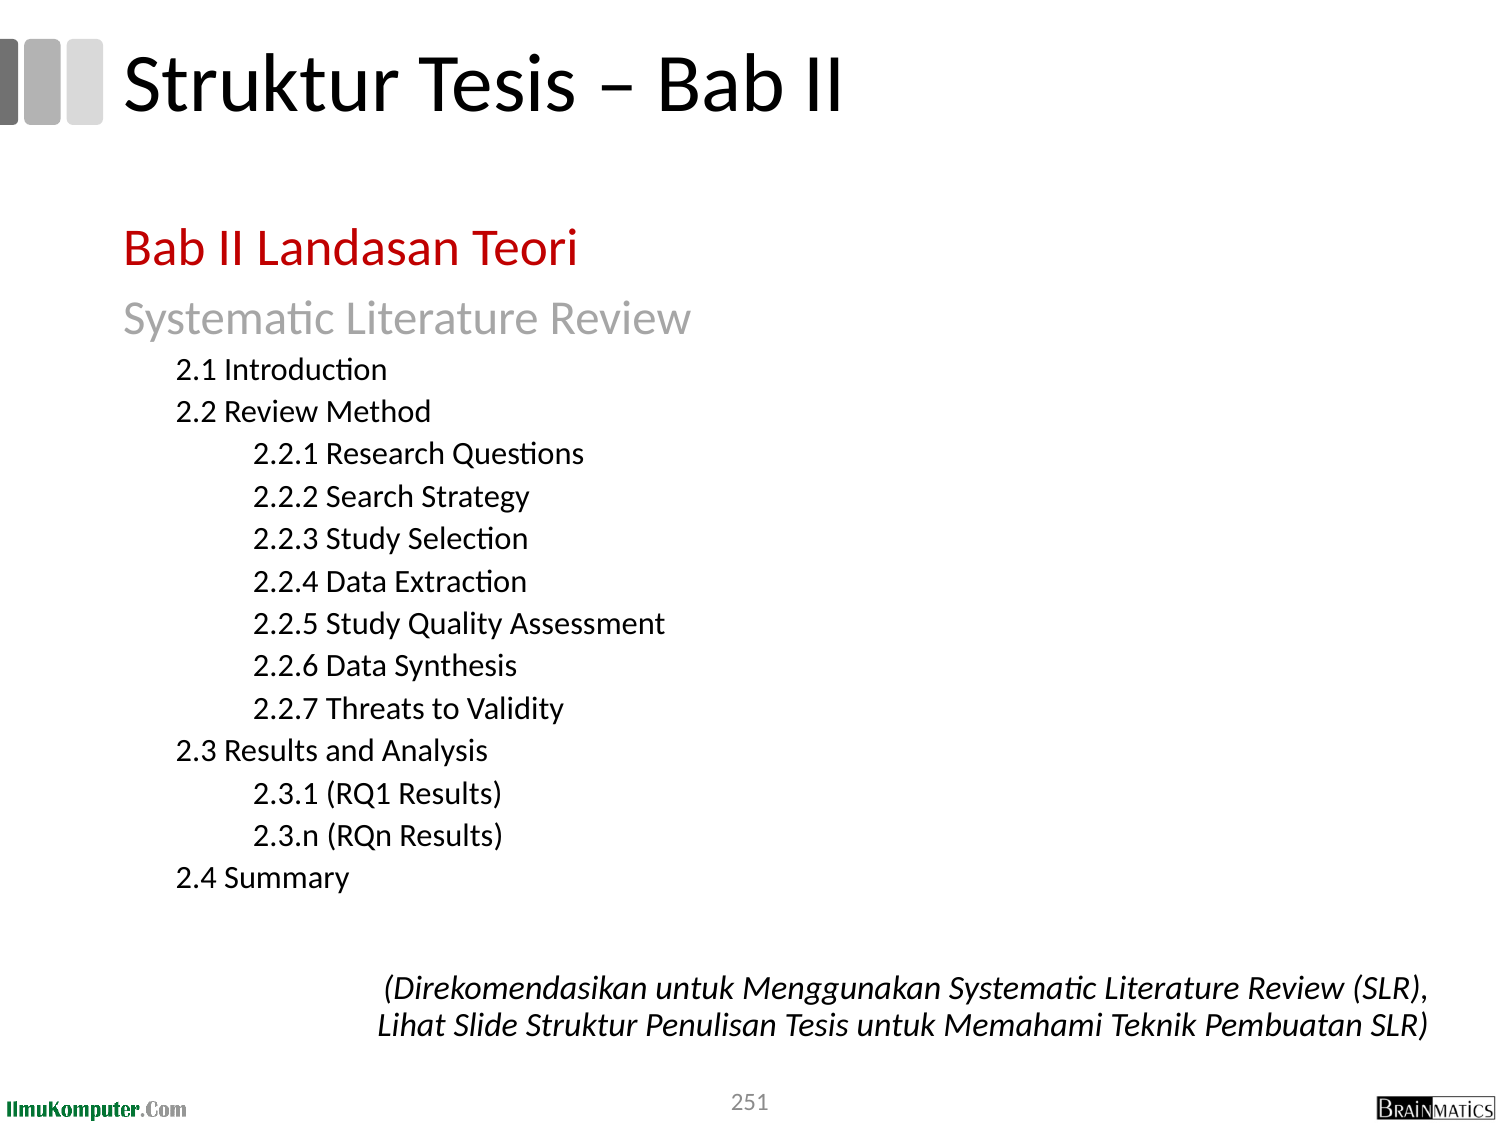

# Struktur Tesis – Bab II
Bab II Landasan Teori
Systematic Literature Review
2.1 Introduction
2.2 Review Method
	2.2.1 Research Questions
	2.2.2 Search Strategy
	2.2.3 Study Selection
	2.2.4 Data Extraction
	2.2.5 Study Quality Assessment
	2.2.6 Data Synthesis
	2.2.7 Threats to Validity
2.3 Results and Analysis
	2.3.1 (RQ1 Results)
	2.3.n (RQn Results)
2.4 Summary

(Direkomendasikan untuk Menggunakan Systematic Literature Review (SLR),
Lihat Slide Struktur Penulisan Tesis untuk Memahami Teknik Pembuatan SLR)
251